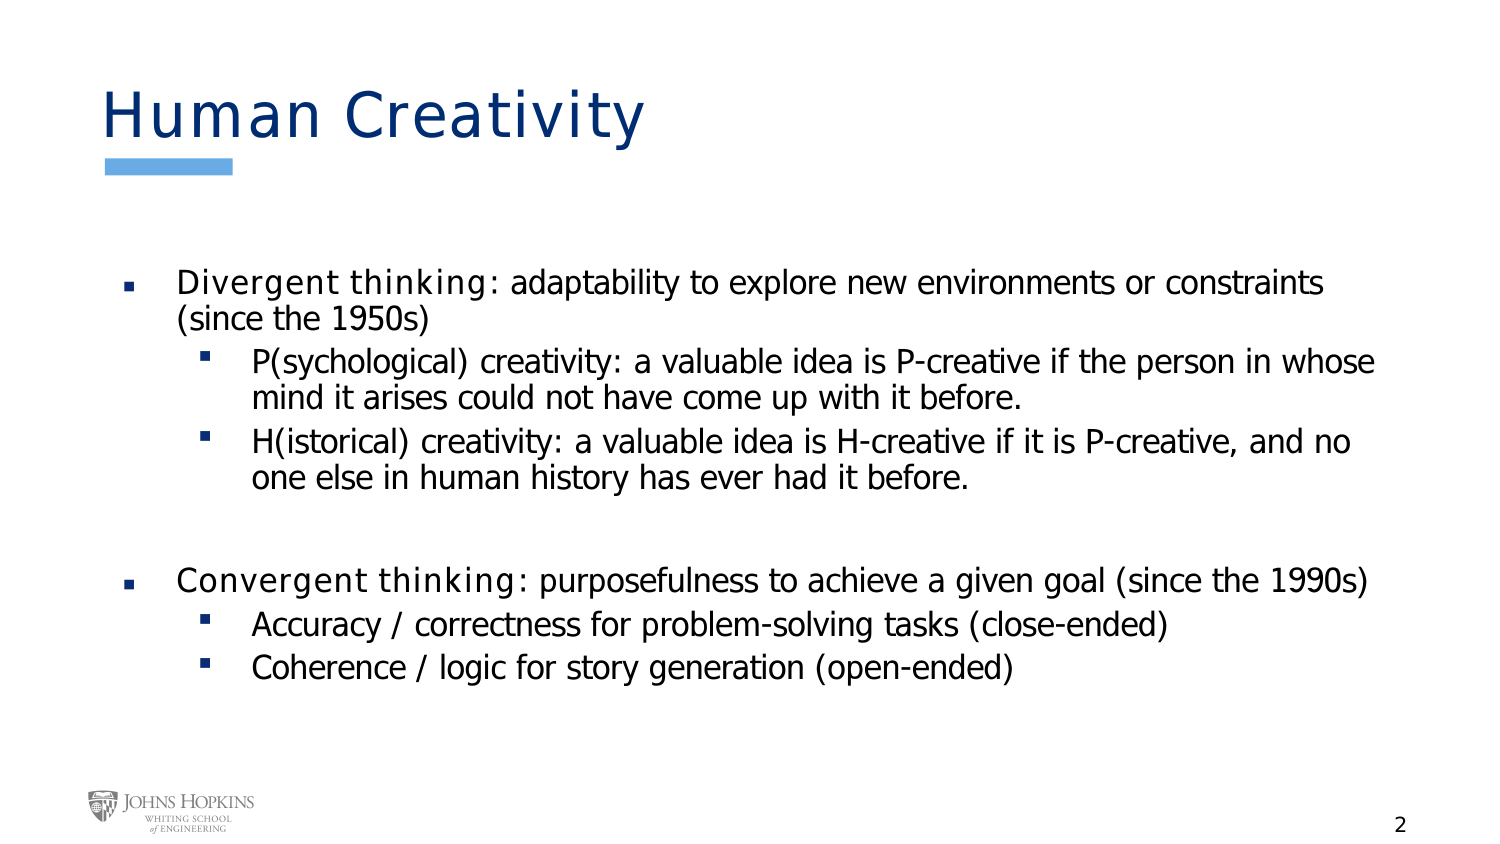

# Human Creativity
Divergent thinking: adaptability to explore new environments or constraints (since the 1950s)
P(sychological) creativity: a valuable idea is P-creative if the person in whose mind it arises could not have come up with it before.
H(istorical) creativity: a valuable idea is H-creative if it is P-creative, and no one else in human history has ever had it before.

Convergent thinking: purposefulness to achieve a given goal (since the 1990s)
Accuracy / correctness for problem-solving tasks (close-ended)
Coherence / logic for story generation (open-ended)